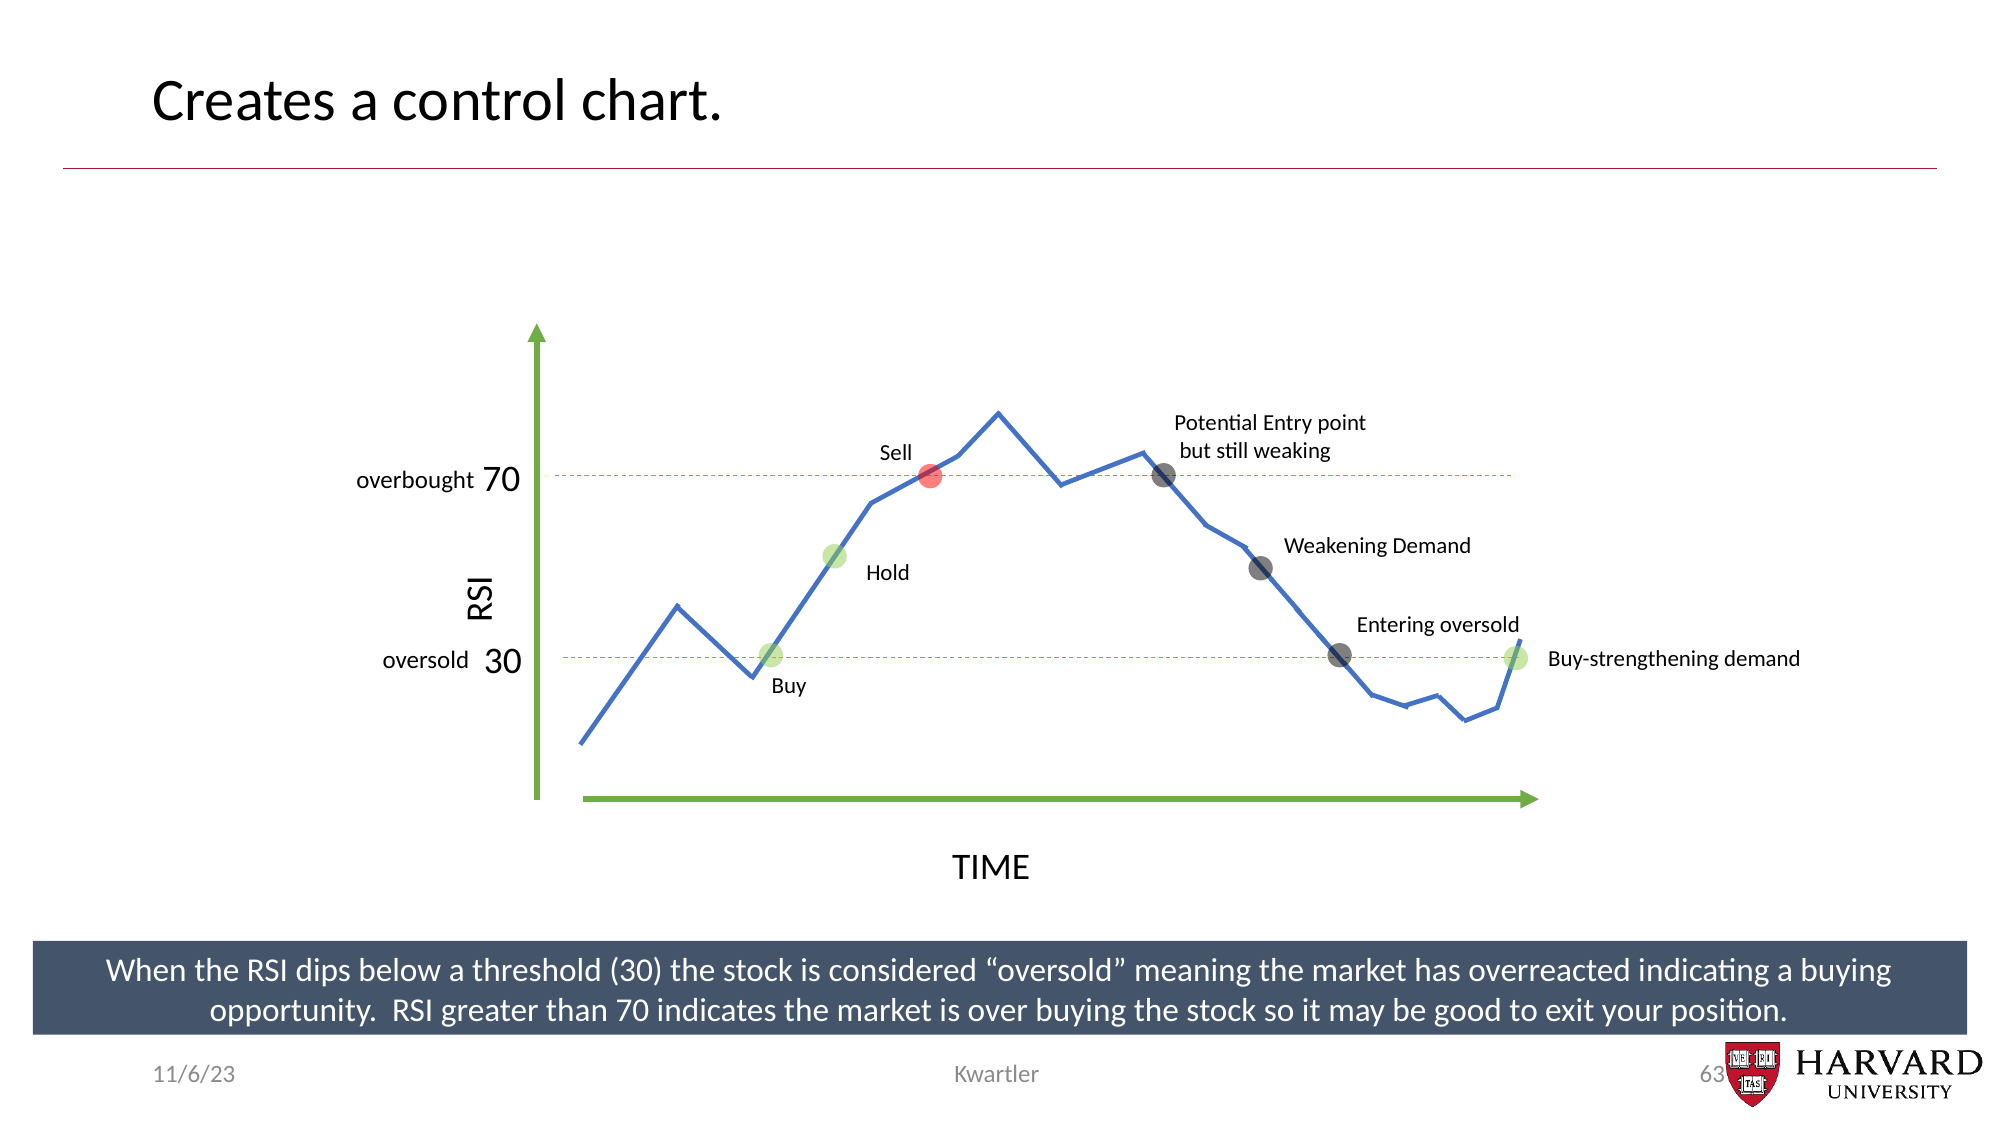

# Creates a control chart.
Potential Entry point
 but still weaking
Sell
70
overbought

Weakening Demand

Hold

RSI
Entering oversold
30
Buy-strengthening demand
oversold

Buy
TIME
When the RSI dips below a threshold (30) the stock is considered “oversold” meaning the market has overreacted indicating a buying opportunity.  RSI greater than 70 indicates the market is over buying the stock so it may be good to exit your position.
11/6/23
Kwartler
63